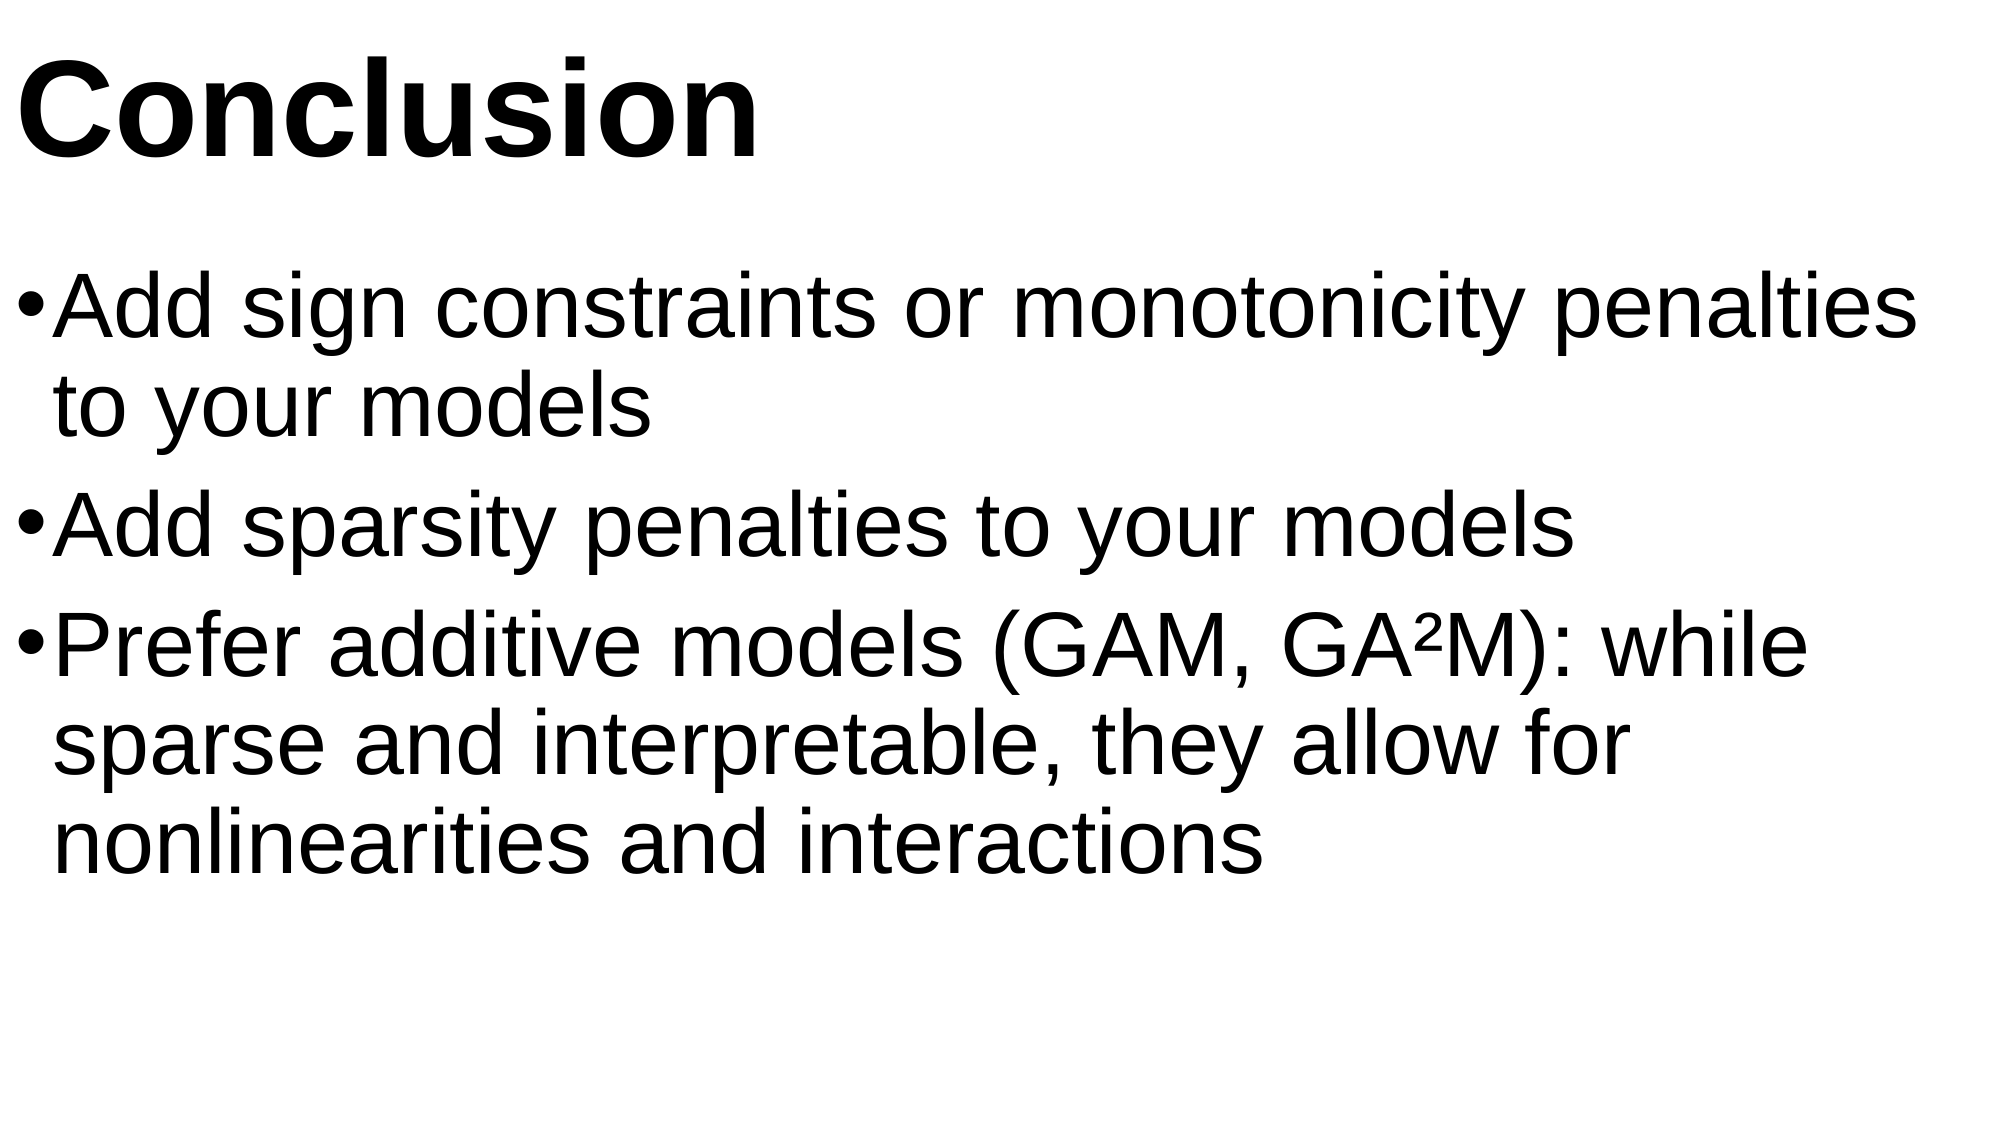

# Conclusion
Add sign constraints or monotonicity penalties to your models
Add sparsity penalties to your models
Prefer additive models (GAM, GA²M): while sparse and interpretable, they allow for nonlinearities and interactions